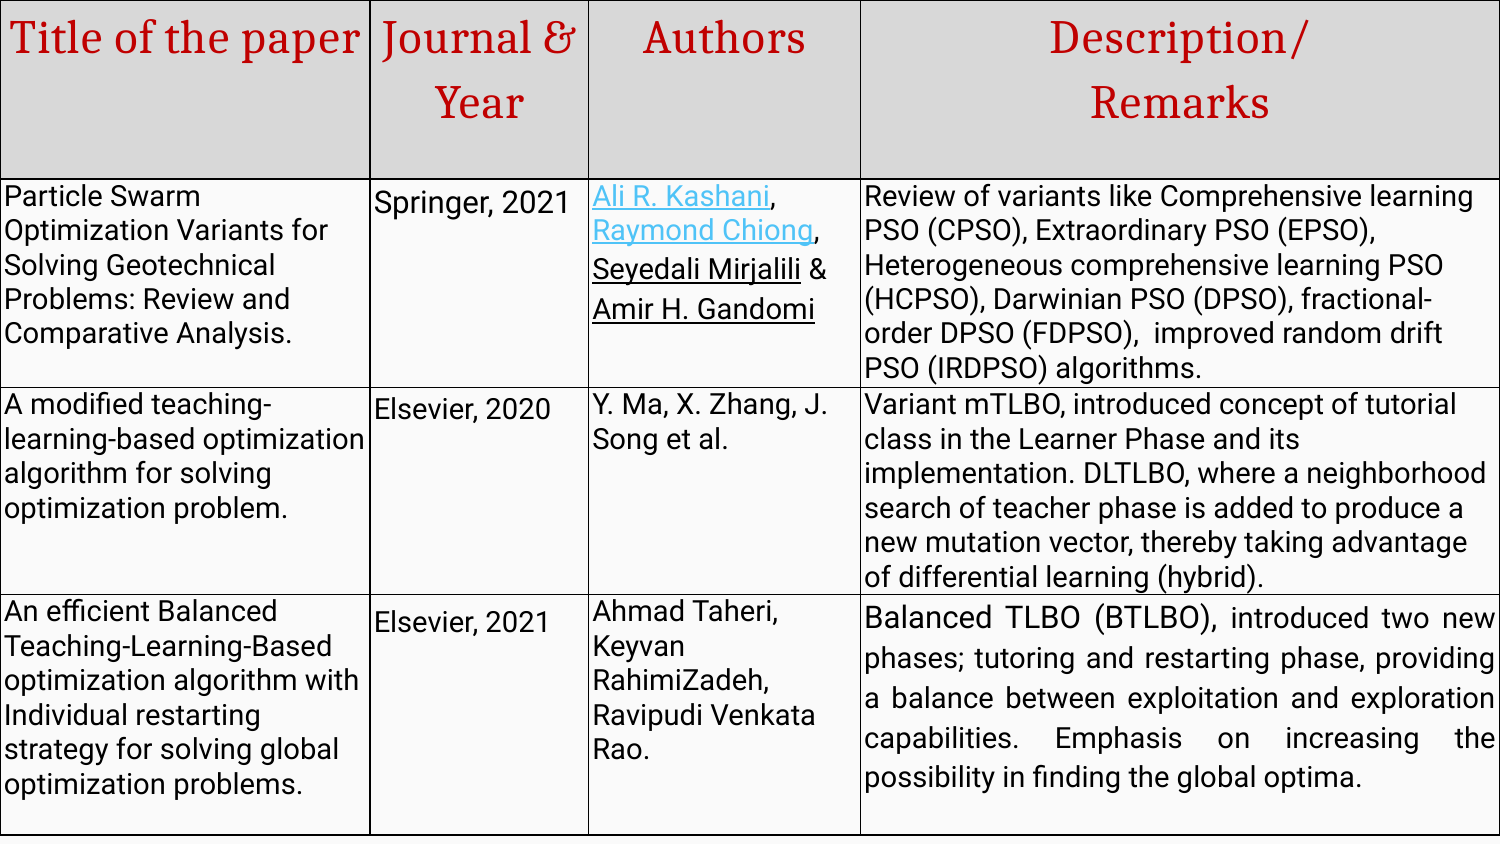

| Title of the paper | Journal & Year | Authors | Description/ Remarks |
| --- | --- | --- | --- |
| Particle Swarm Optimization Variants for Solving Geotechnical Problems: Review and Comparative Analysis. | Springer, 2021 | Ali R. Kashani, Raymond Chiong, Seyedali Mirjalili & Amir H. Gandomi | Review of variants like Comprehensive learning PSO (CPSO), Extraordinary PSO (EPSO), Heterogeneous comprehensive learning PSO (HCPSO), Darwinian PSO (DPSO), fractional-order DPSO (FDPSO), improved random drift PSO (IRDPSO) algorithms. |
| A modified teaching-learning-based optimization algorithm for solving optimization problem. | Elsevier, 2020 | Y. Ma, X. Zhang, J. Song et al. | Variant mTLBO, introduced concept of tutorial class in the Learner Phase and its implementation. DLTLBO, where a neighborhood search of teacher phase is added to produce a new mutation vector, thereby taking advantage of differential learning (hybrid). |
| An efficient Balanced Teaching-Learning-Based optimization algorithm with Individual restarting strategy for solving global optimization problems. | Elsevier, 2021 | Ahmad Taheri, Keyvan RahimiZadeh, Ravipudi Venkata Rao. | Balanced TLBO (BTLBO), introduced two new phases; tutoring and restarting phase, providing a balance between exploitation and exploration capabilities. Emphasis on increasing the possibility in finding the global optima. |